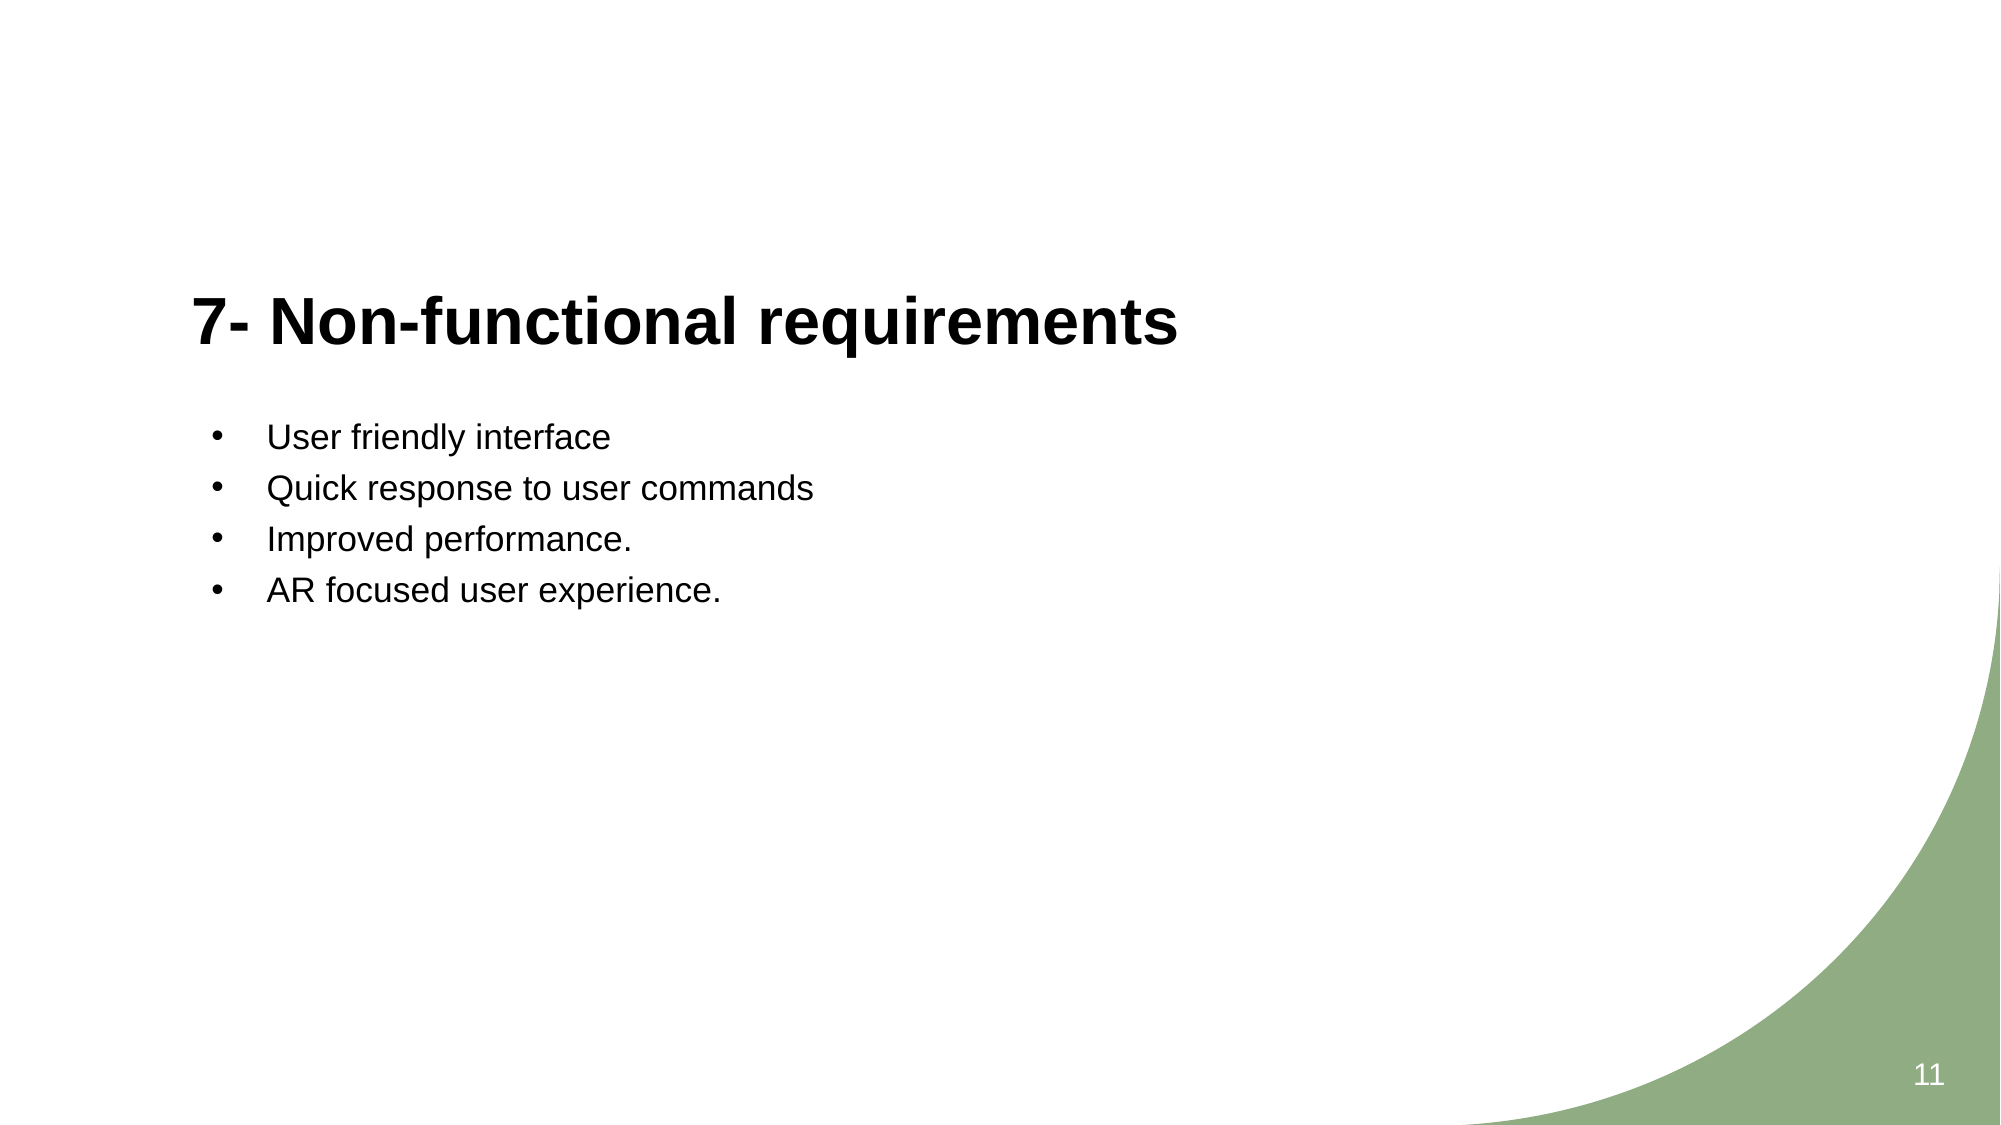

# 7- Non-functional requirements
User friendly interface
Quick response to user commands
Improved performance.
AR focused user experience.

11